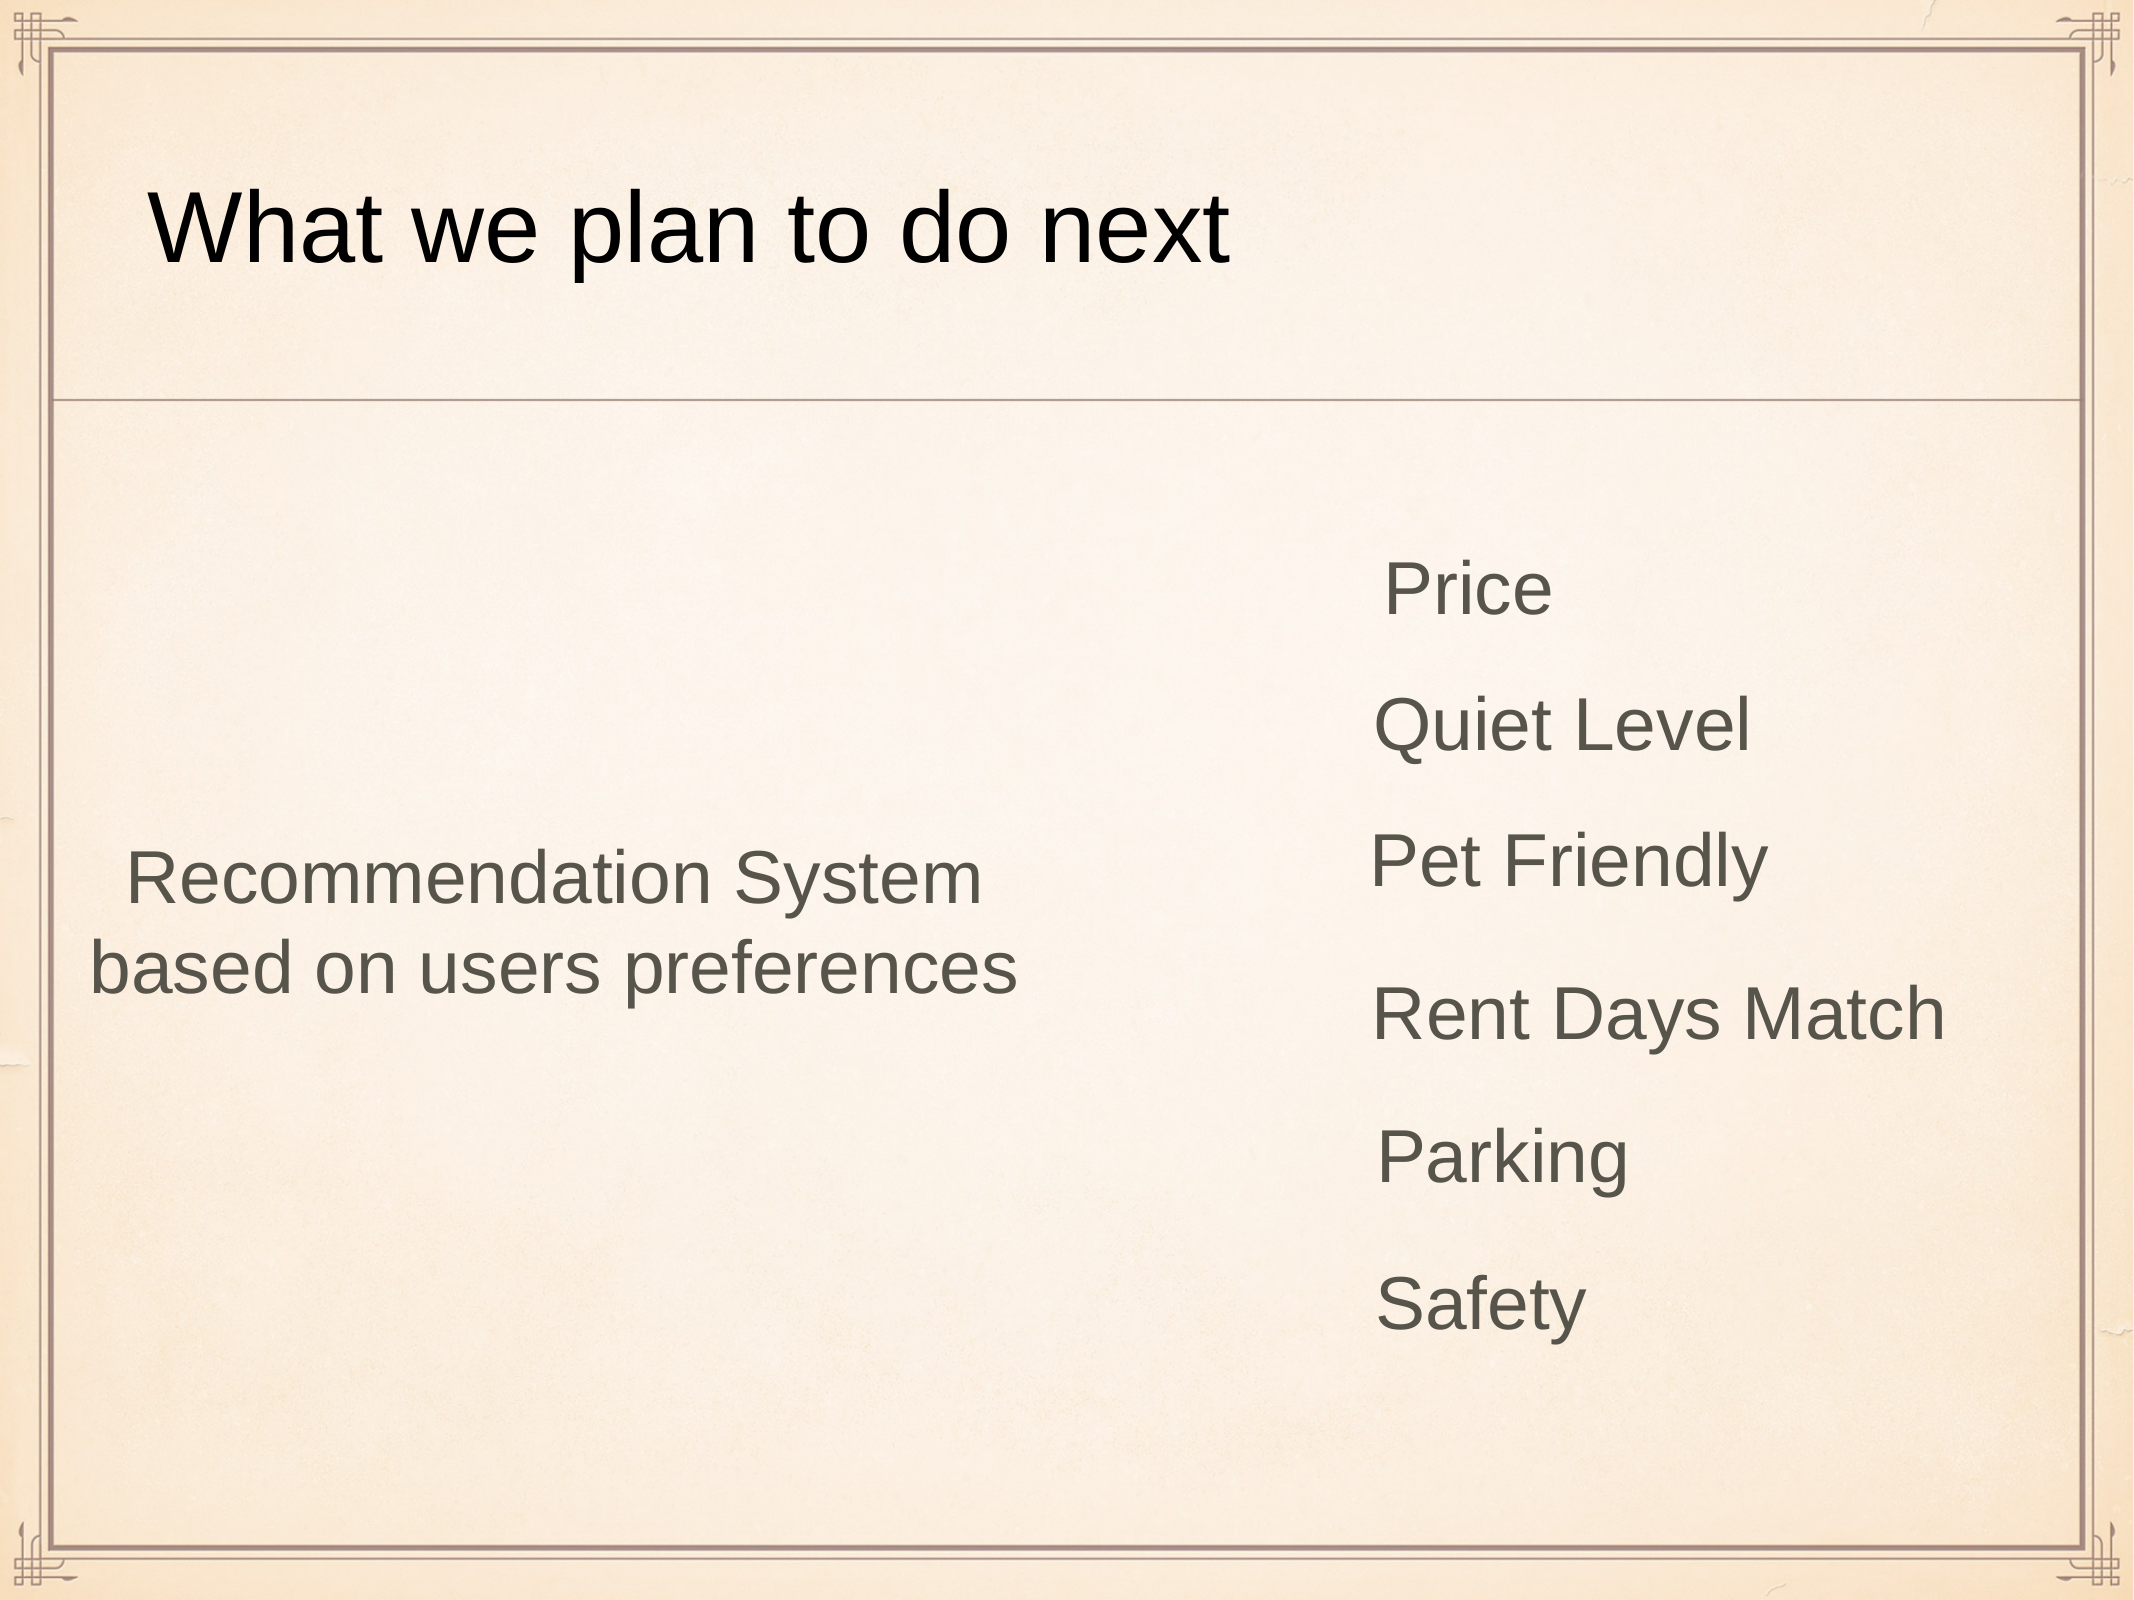

# What we plan to do next
Price
Quiet Level
Pet Friendly
Recommendation System based on users preferences
Rent Days Match
Parking
Safety